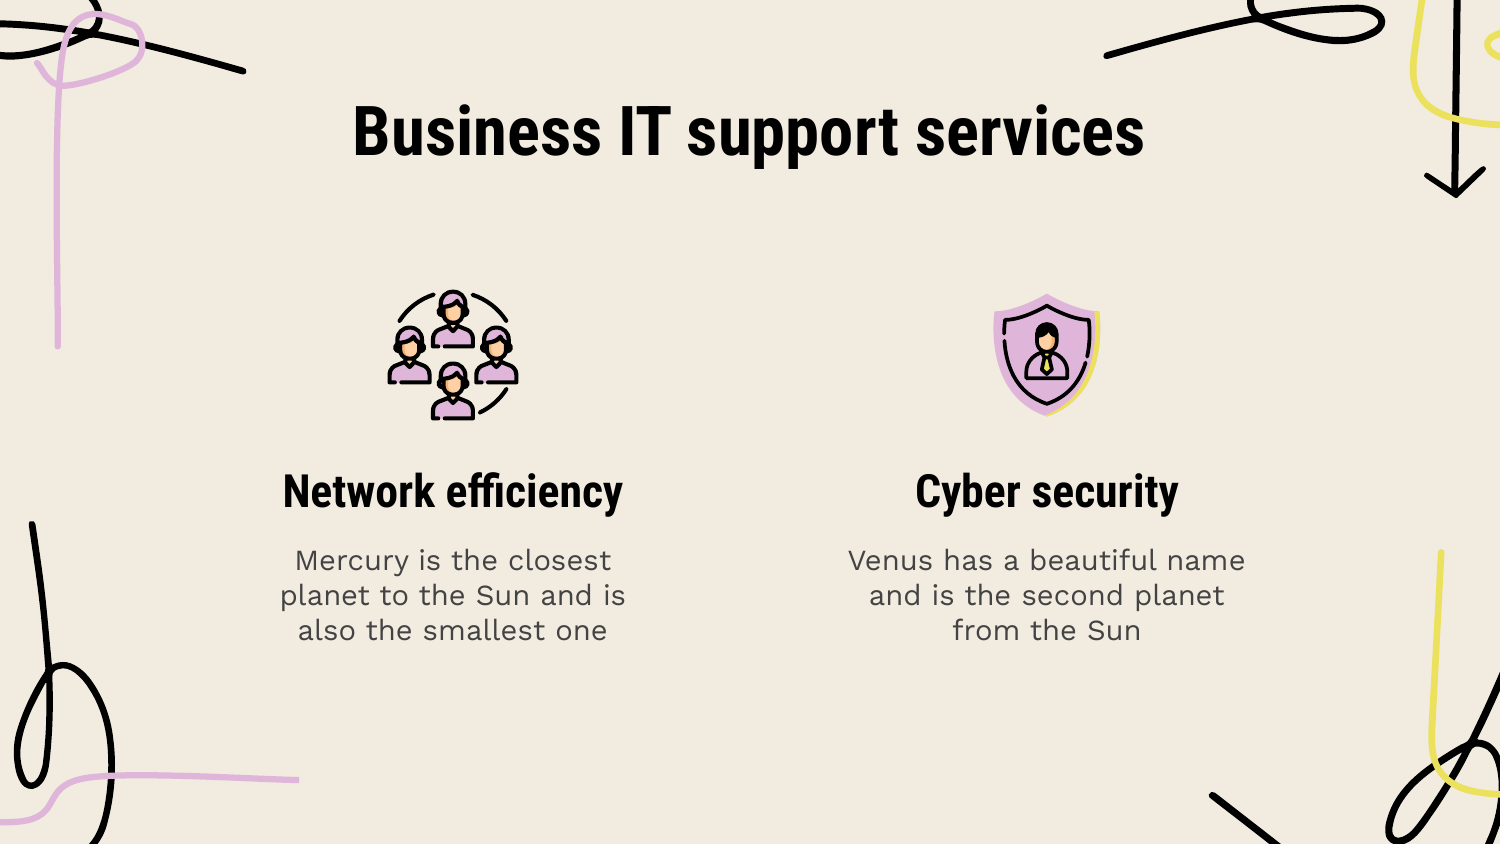

# Business IT support services

Network efficiency
Cyber security
Mercury is the closest planet to the Sun and is also the smallest one
Venus has a beautiful name and is the second planet from the Sun